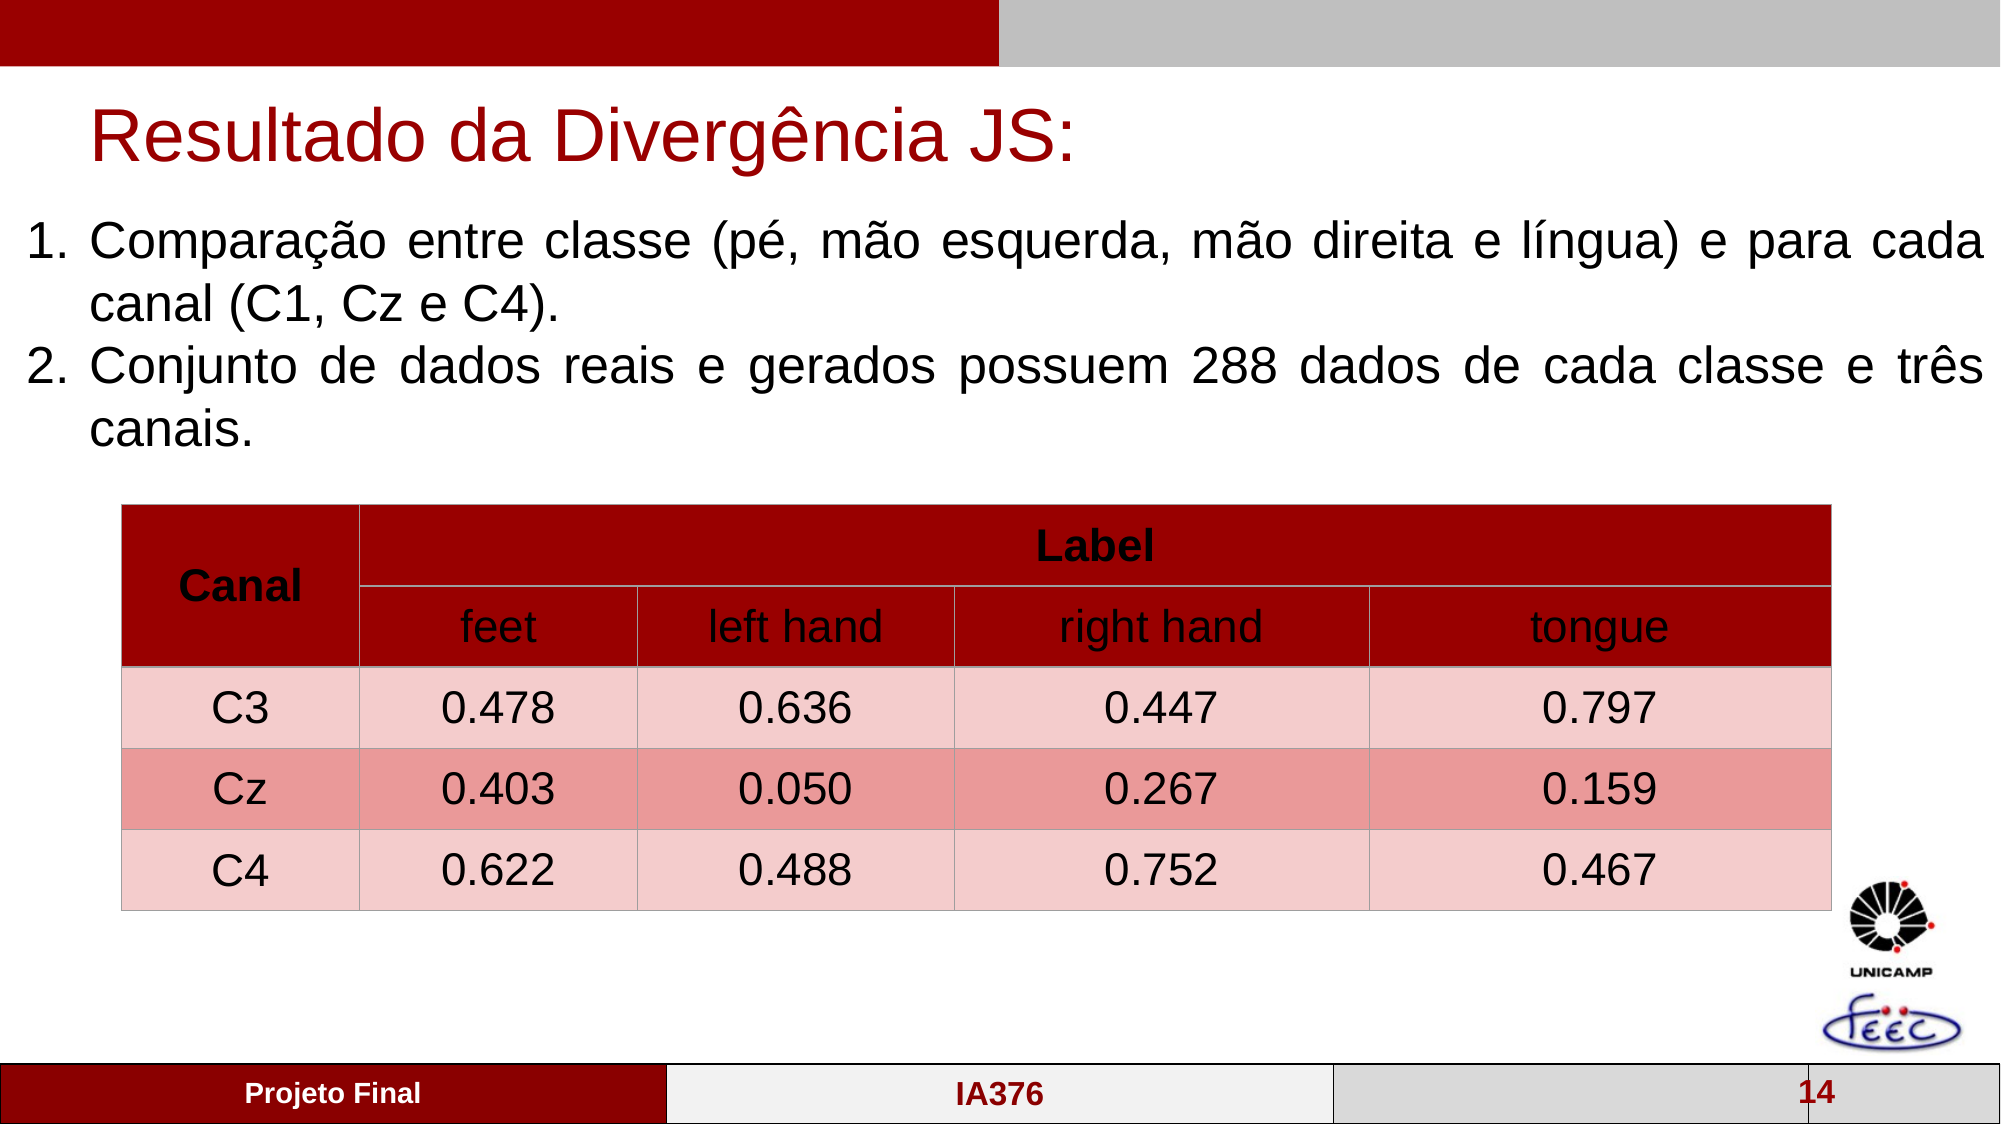

Resultado da Divergência JS:

Comparação entre classe (pé, mão esquerda, mão direita e língua) e para cada canal (C1, Cz e C4).
Conjunto de dados reais e gerados possuem 288 dados de cada classe e três canais.

| Canal | Label |  |  |  |
| --- | --- | --- | --- | --- |
|  | feet | left hand | right hand | tongue |
| C3 | 0.478 | 0.636 | 0.447 | 0.797 |
| Cz | 0.403 | 0.050 | 0.267 | 0.159 |
| C4 | 0.622 | 0.488 | 0.752 | 0.467 |